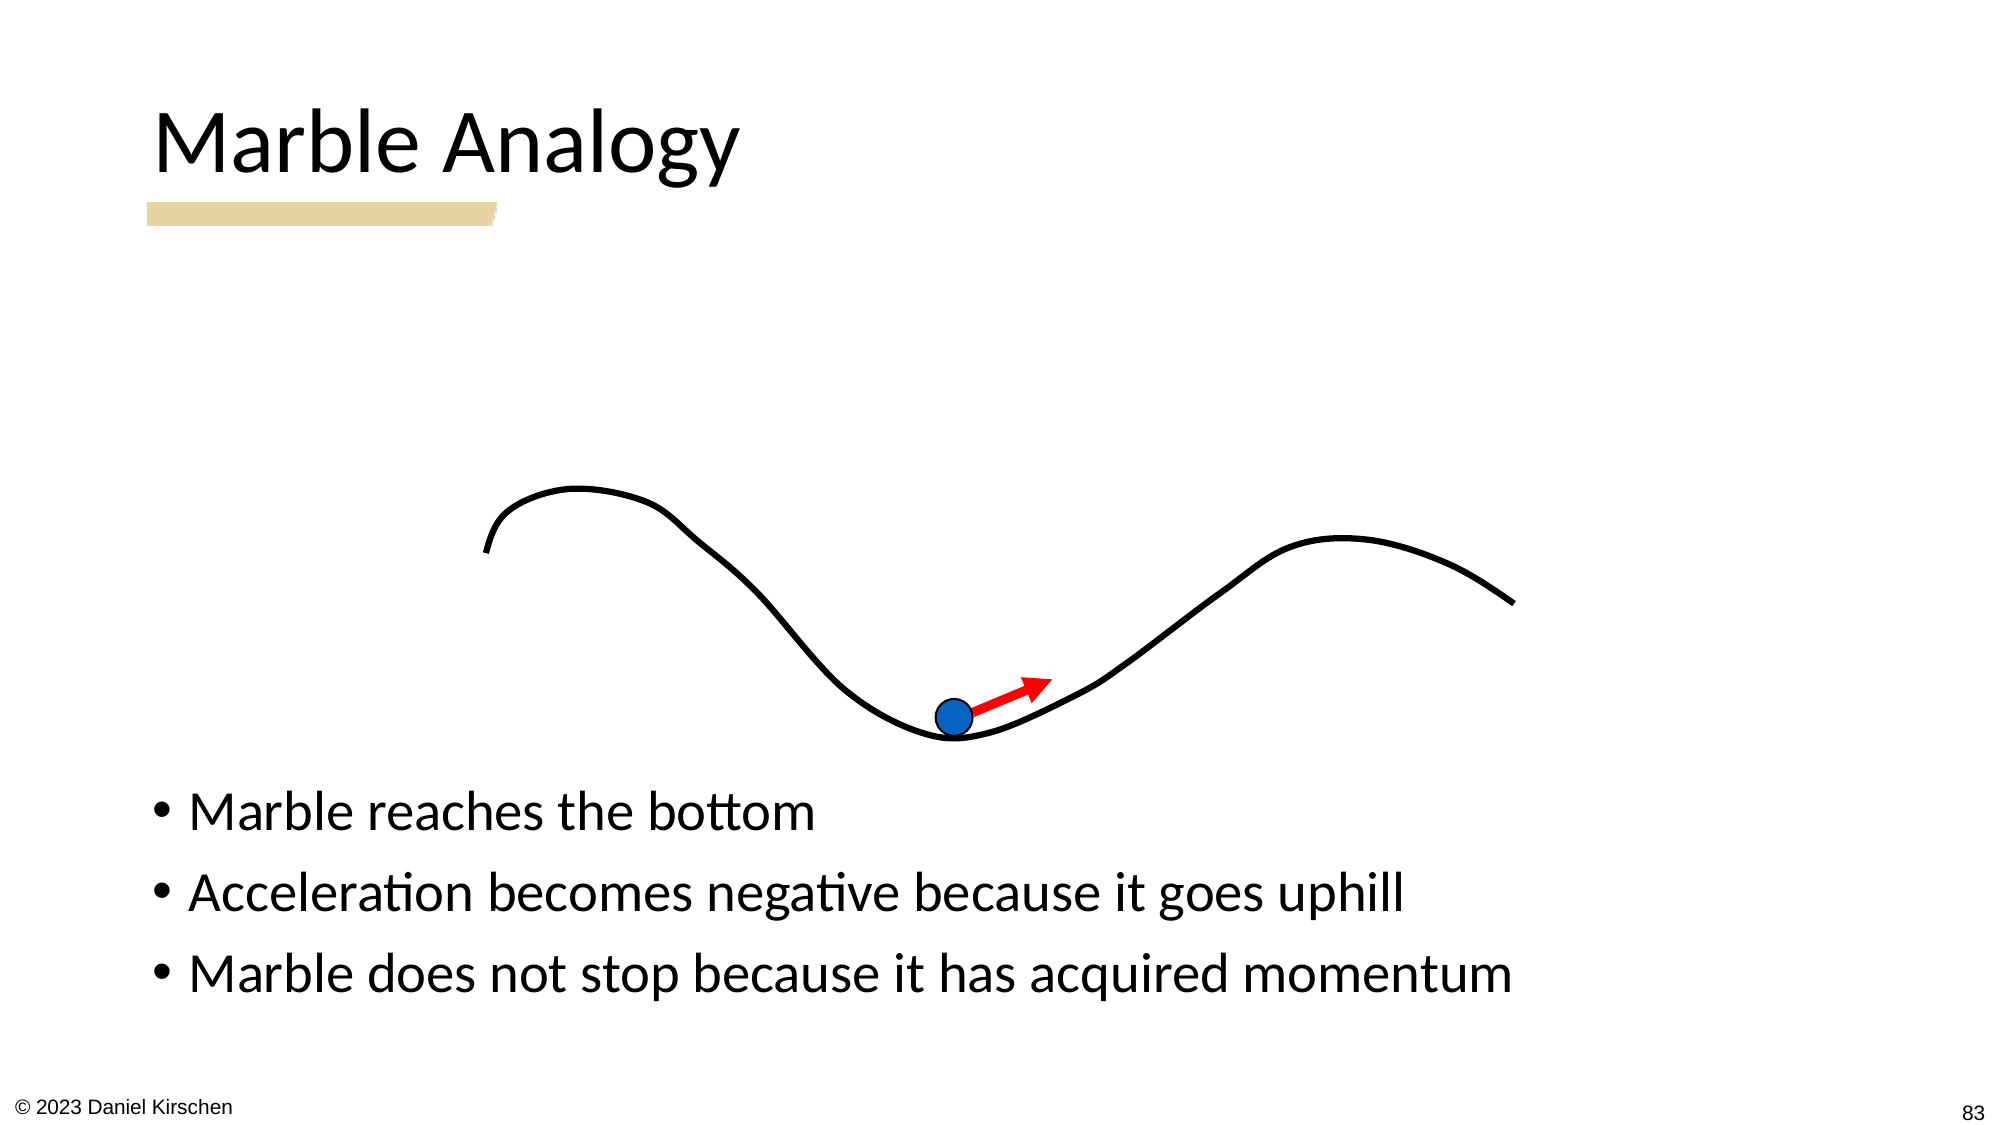

# Marble Analogy

Marble reaches the bottom
Acceleration becomes negative because it goes uphill
Marble does not stop because it has acquired momentum
© 2023 Daniel Kirschen
83